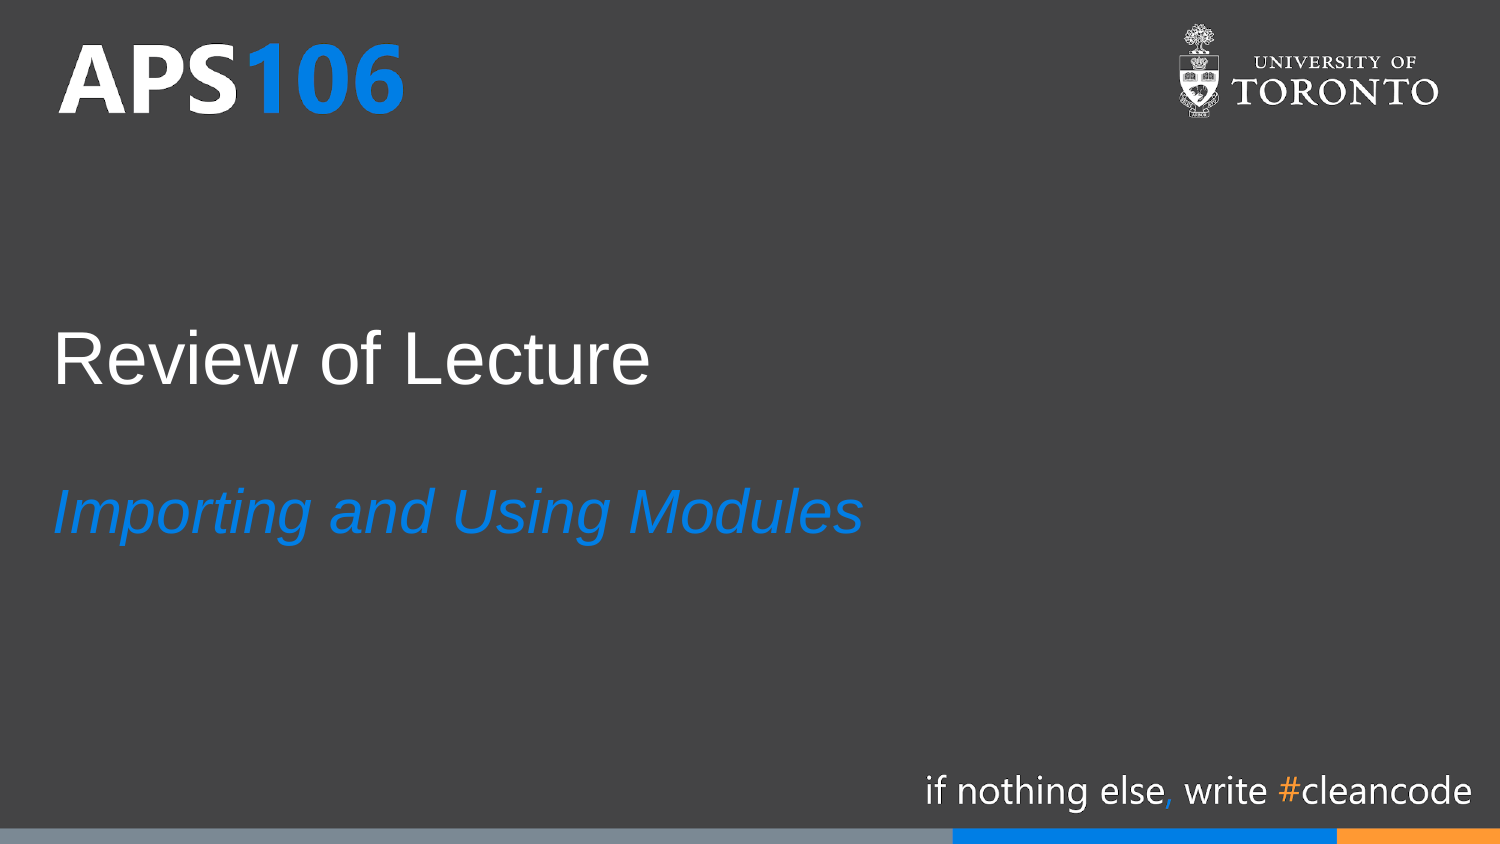

# Review of Lecture
Importing and Using Modules